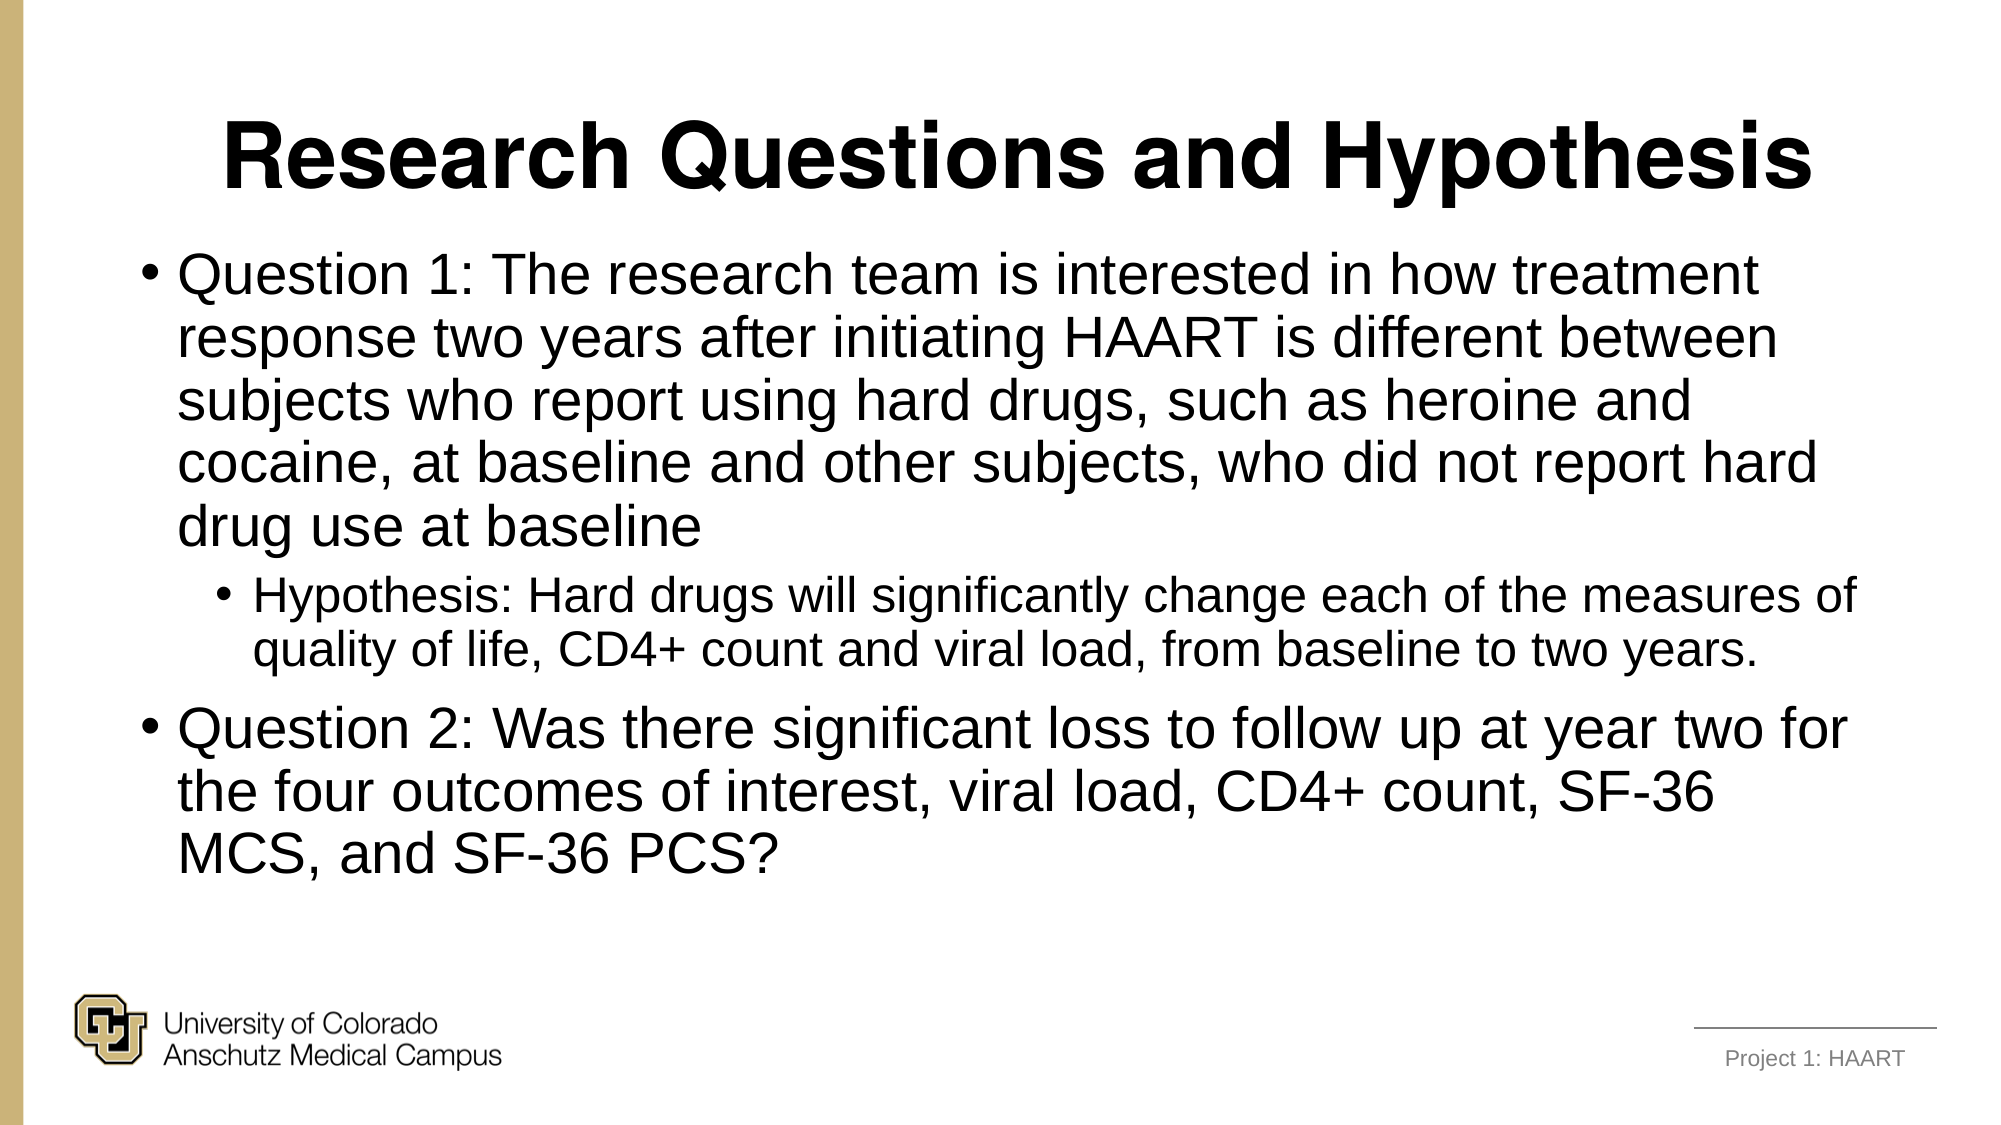

Research Questions and Hypothesis
Question 1: The research team is interested in how treatment response two years after initiating HAART is different between subjects who report using hard drugs, such as heroine and cocaine, at baseline and other subjects, who did not report hard drug use at baseline
Hypothesis: Hard drugs will significantly change each of the measures of quality of life, CD4+ count and viral load, from baseline to two years.
Question 2: Was there significant loss to follow up at year two for the four outcomes of interest, viral load, CD4+ count, SF-36 MCS, and SF-36 PCS?